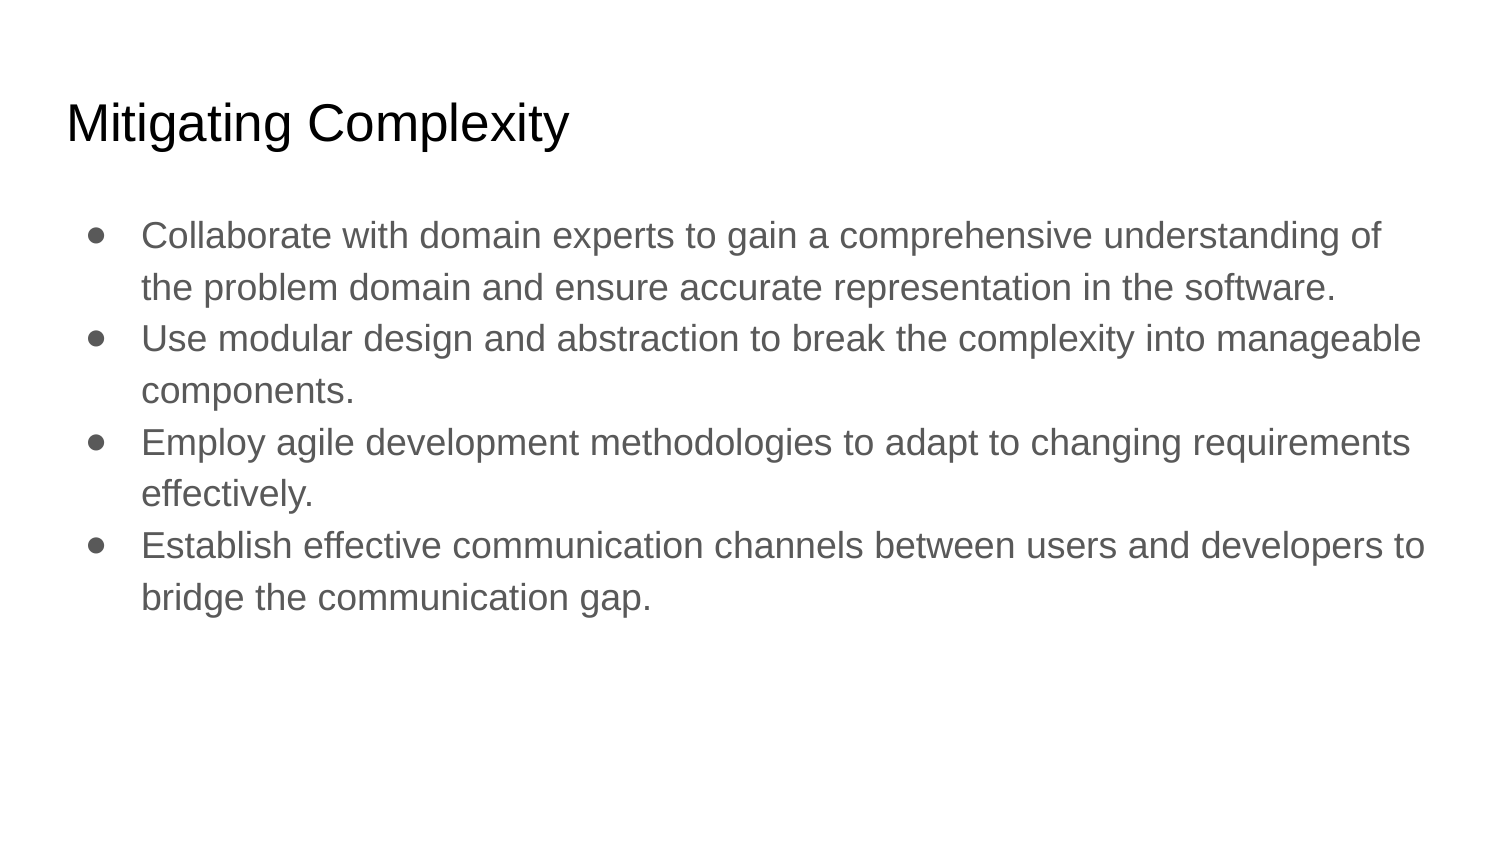

# Mitigating Complexity
Collaborate with domain experts to gain a comprehensive understanding of the problem domain and ensure accurate representation in the software.
Use modular design and abstraction to break the complexity into manageable components.
Employ agile development methodologies to adapt to changing requirements effectively.
Establish effective communication channels between users and developers to bridge the communication gap.